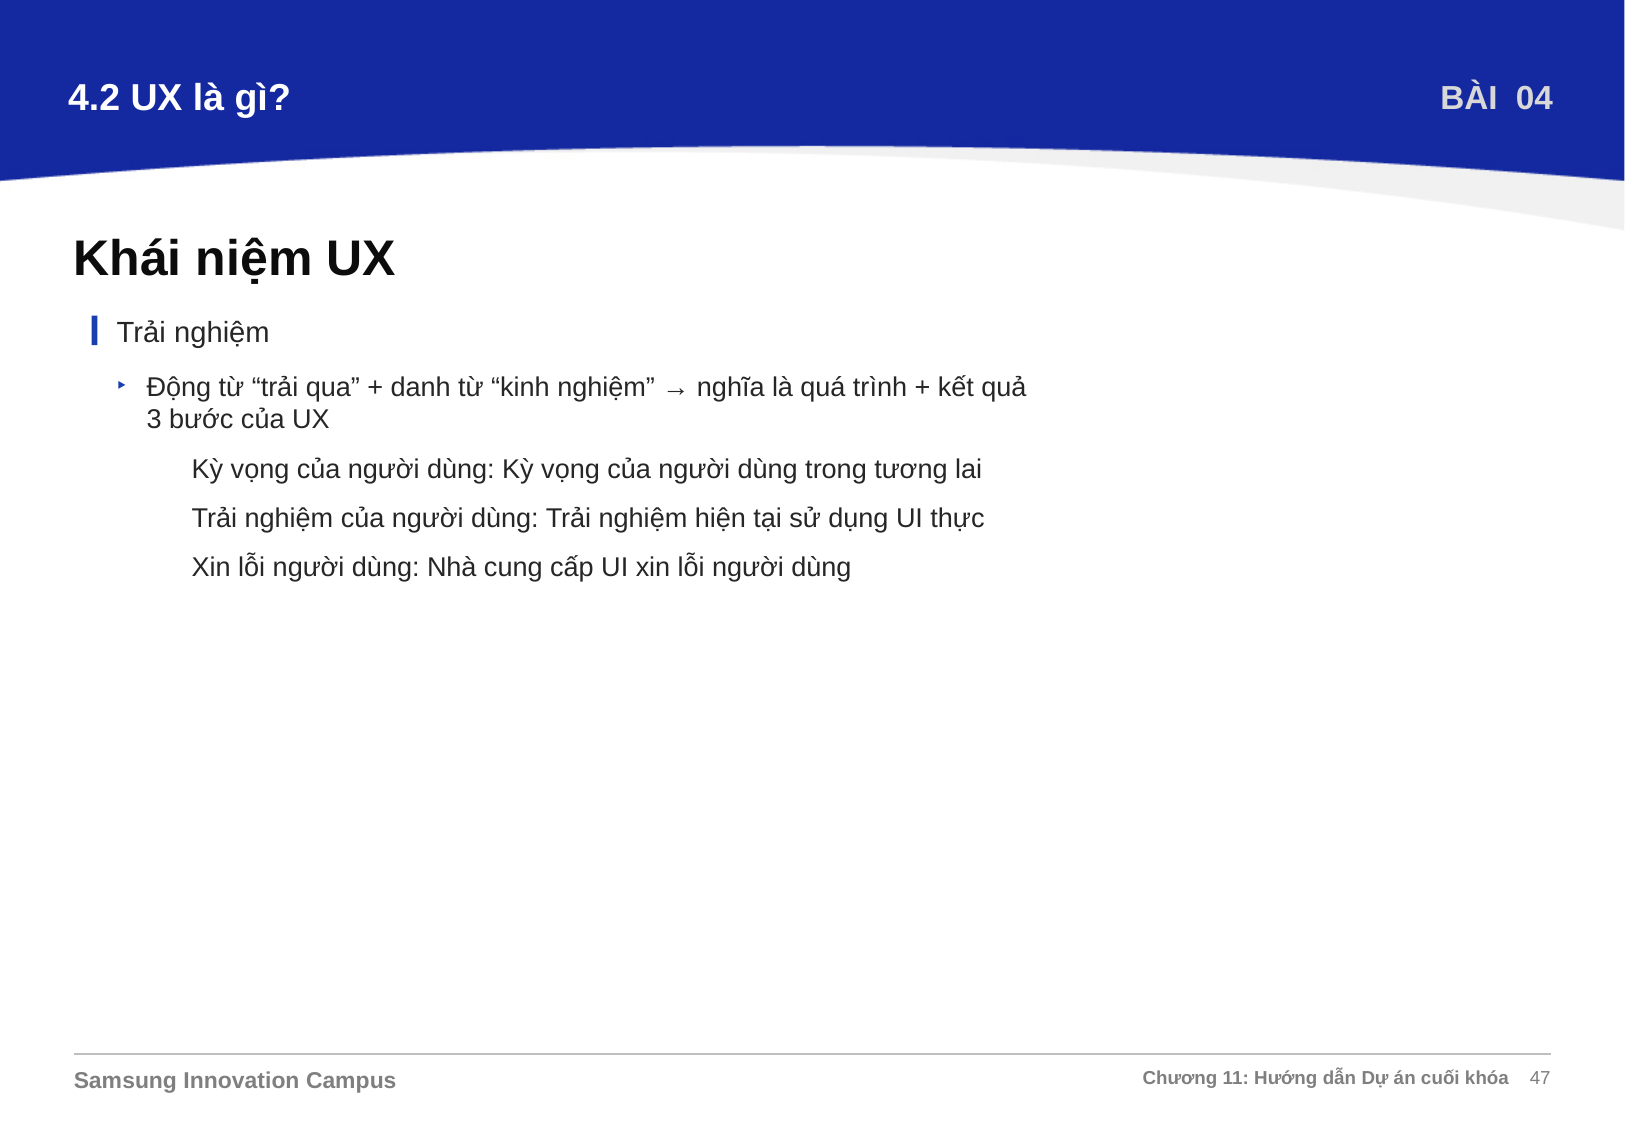

4.2 UX là gì?
BÀI  04
Khái niệm UX
Trải nghiệm

Động từ “trải qua” + danh từ “kinh nghiệm” → nghĩa là quá trình + kết quả
3 bước của UX
Kỳ vọng của người dùng: Kỳ vọng của người dùng trong tương lai
Trải nghiệm của người dùng: Trải nghiệm hiện tại sử dụng UI thực
Xin lỗi người dùng: Nhà cung cấp UI xin lỗi người dùng